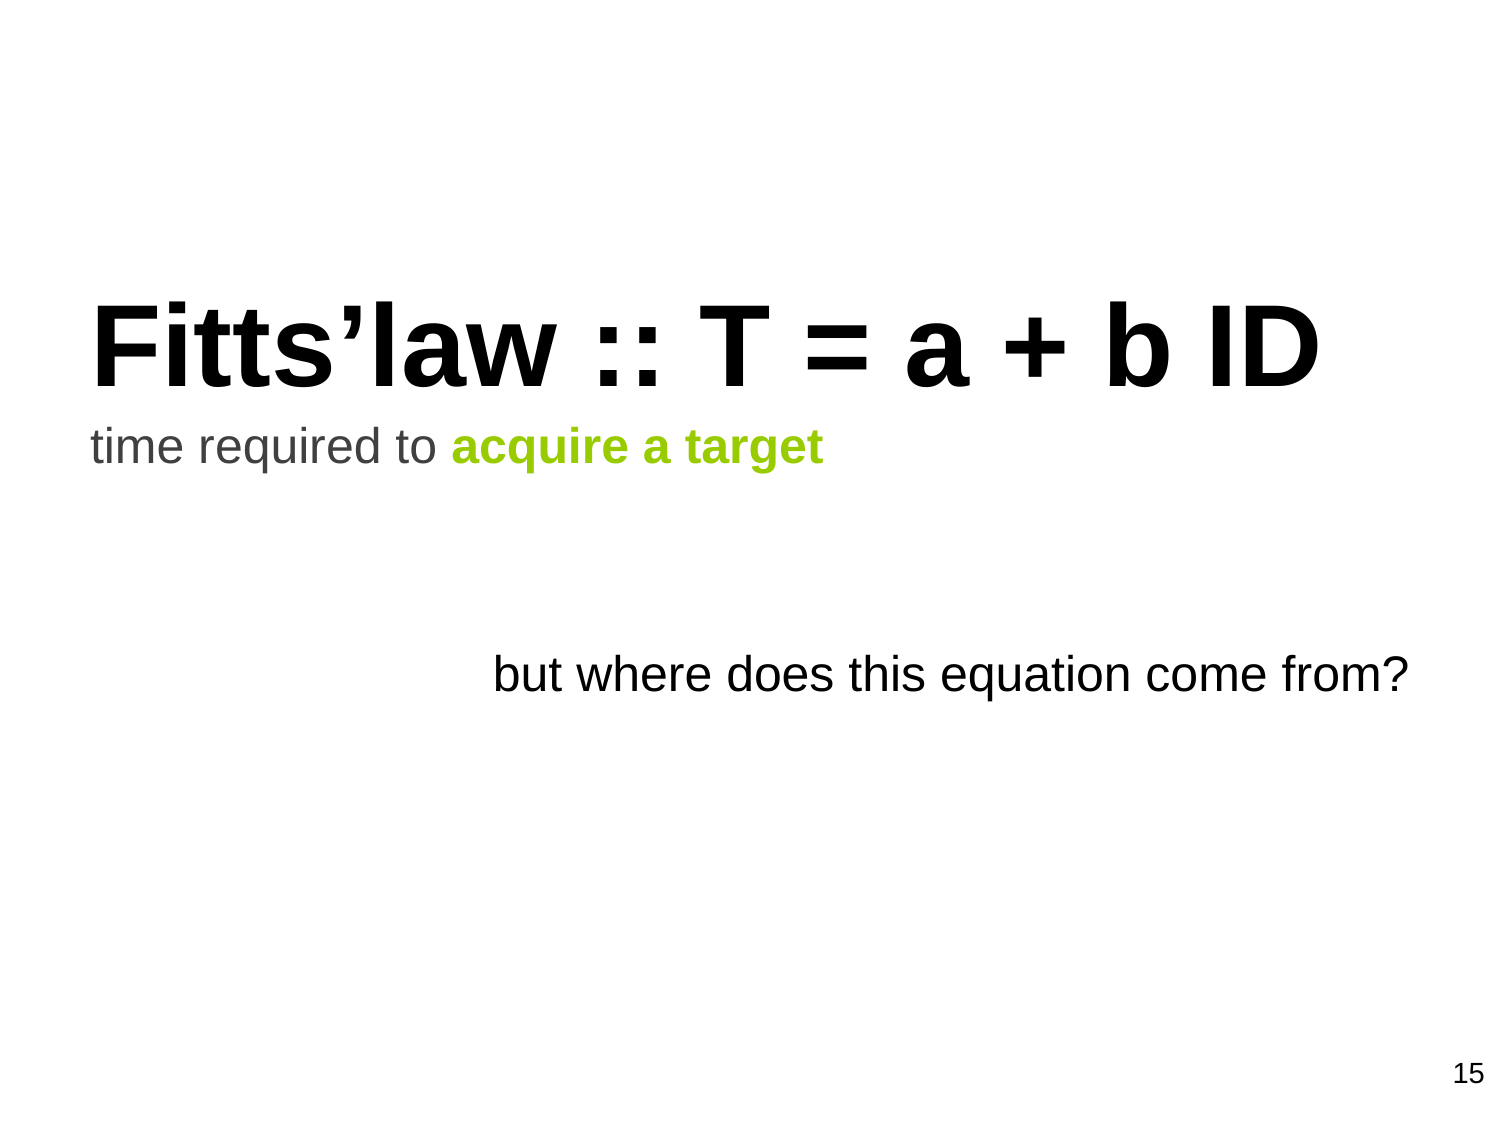

Fitts’law :: T = a + b ID
time required to acquire a target

but where does this equation come from?
15